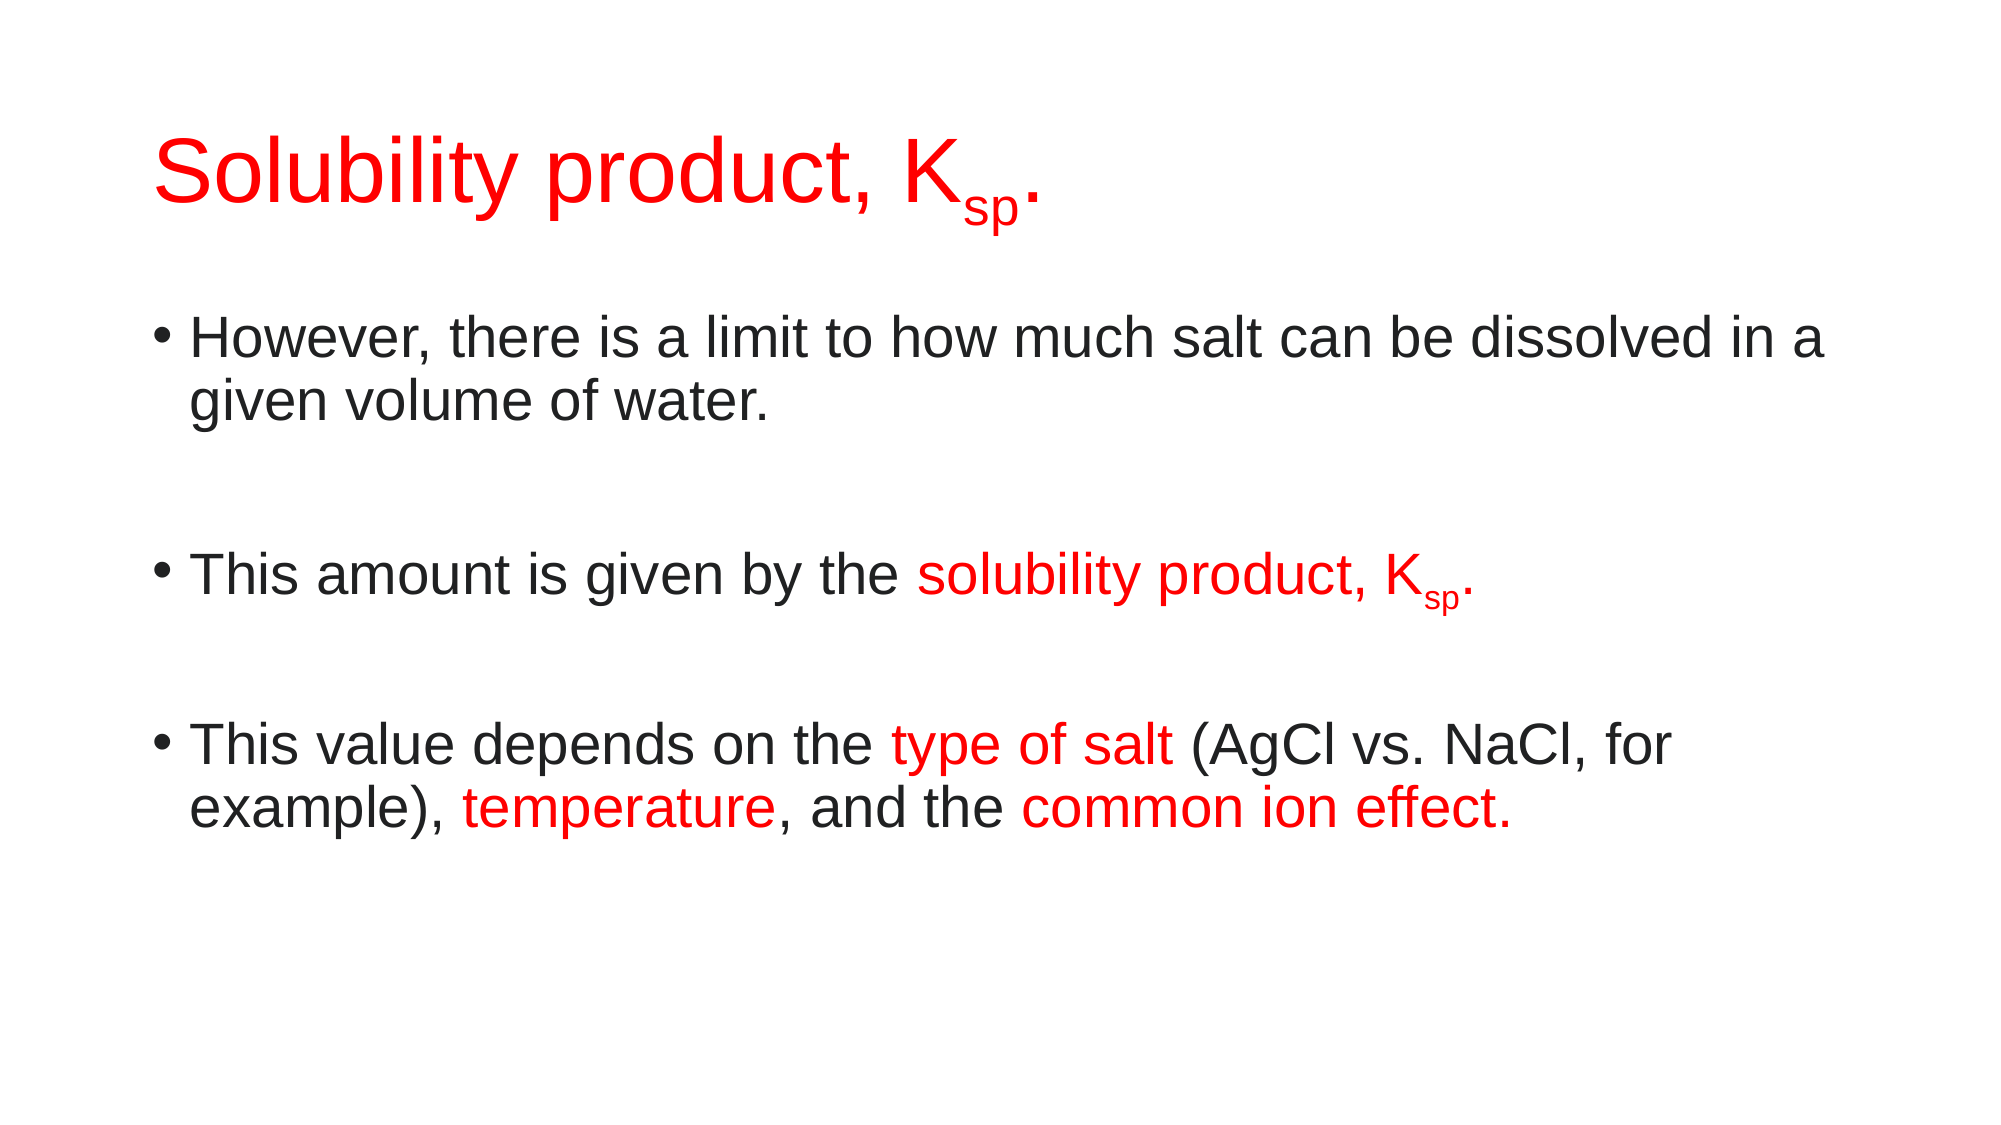

# Solubility product, Ksp.
However, there is a limit to how much salt can be dissolved in a given volume of water.

This amount is given by the solubility product, Ksp.

This value depends on the type of salt (AgCl vs. NaCl, for example), temperature, and the common ion effect.